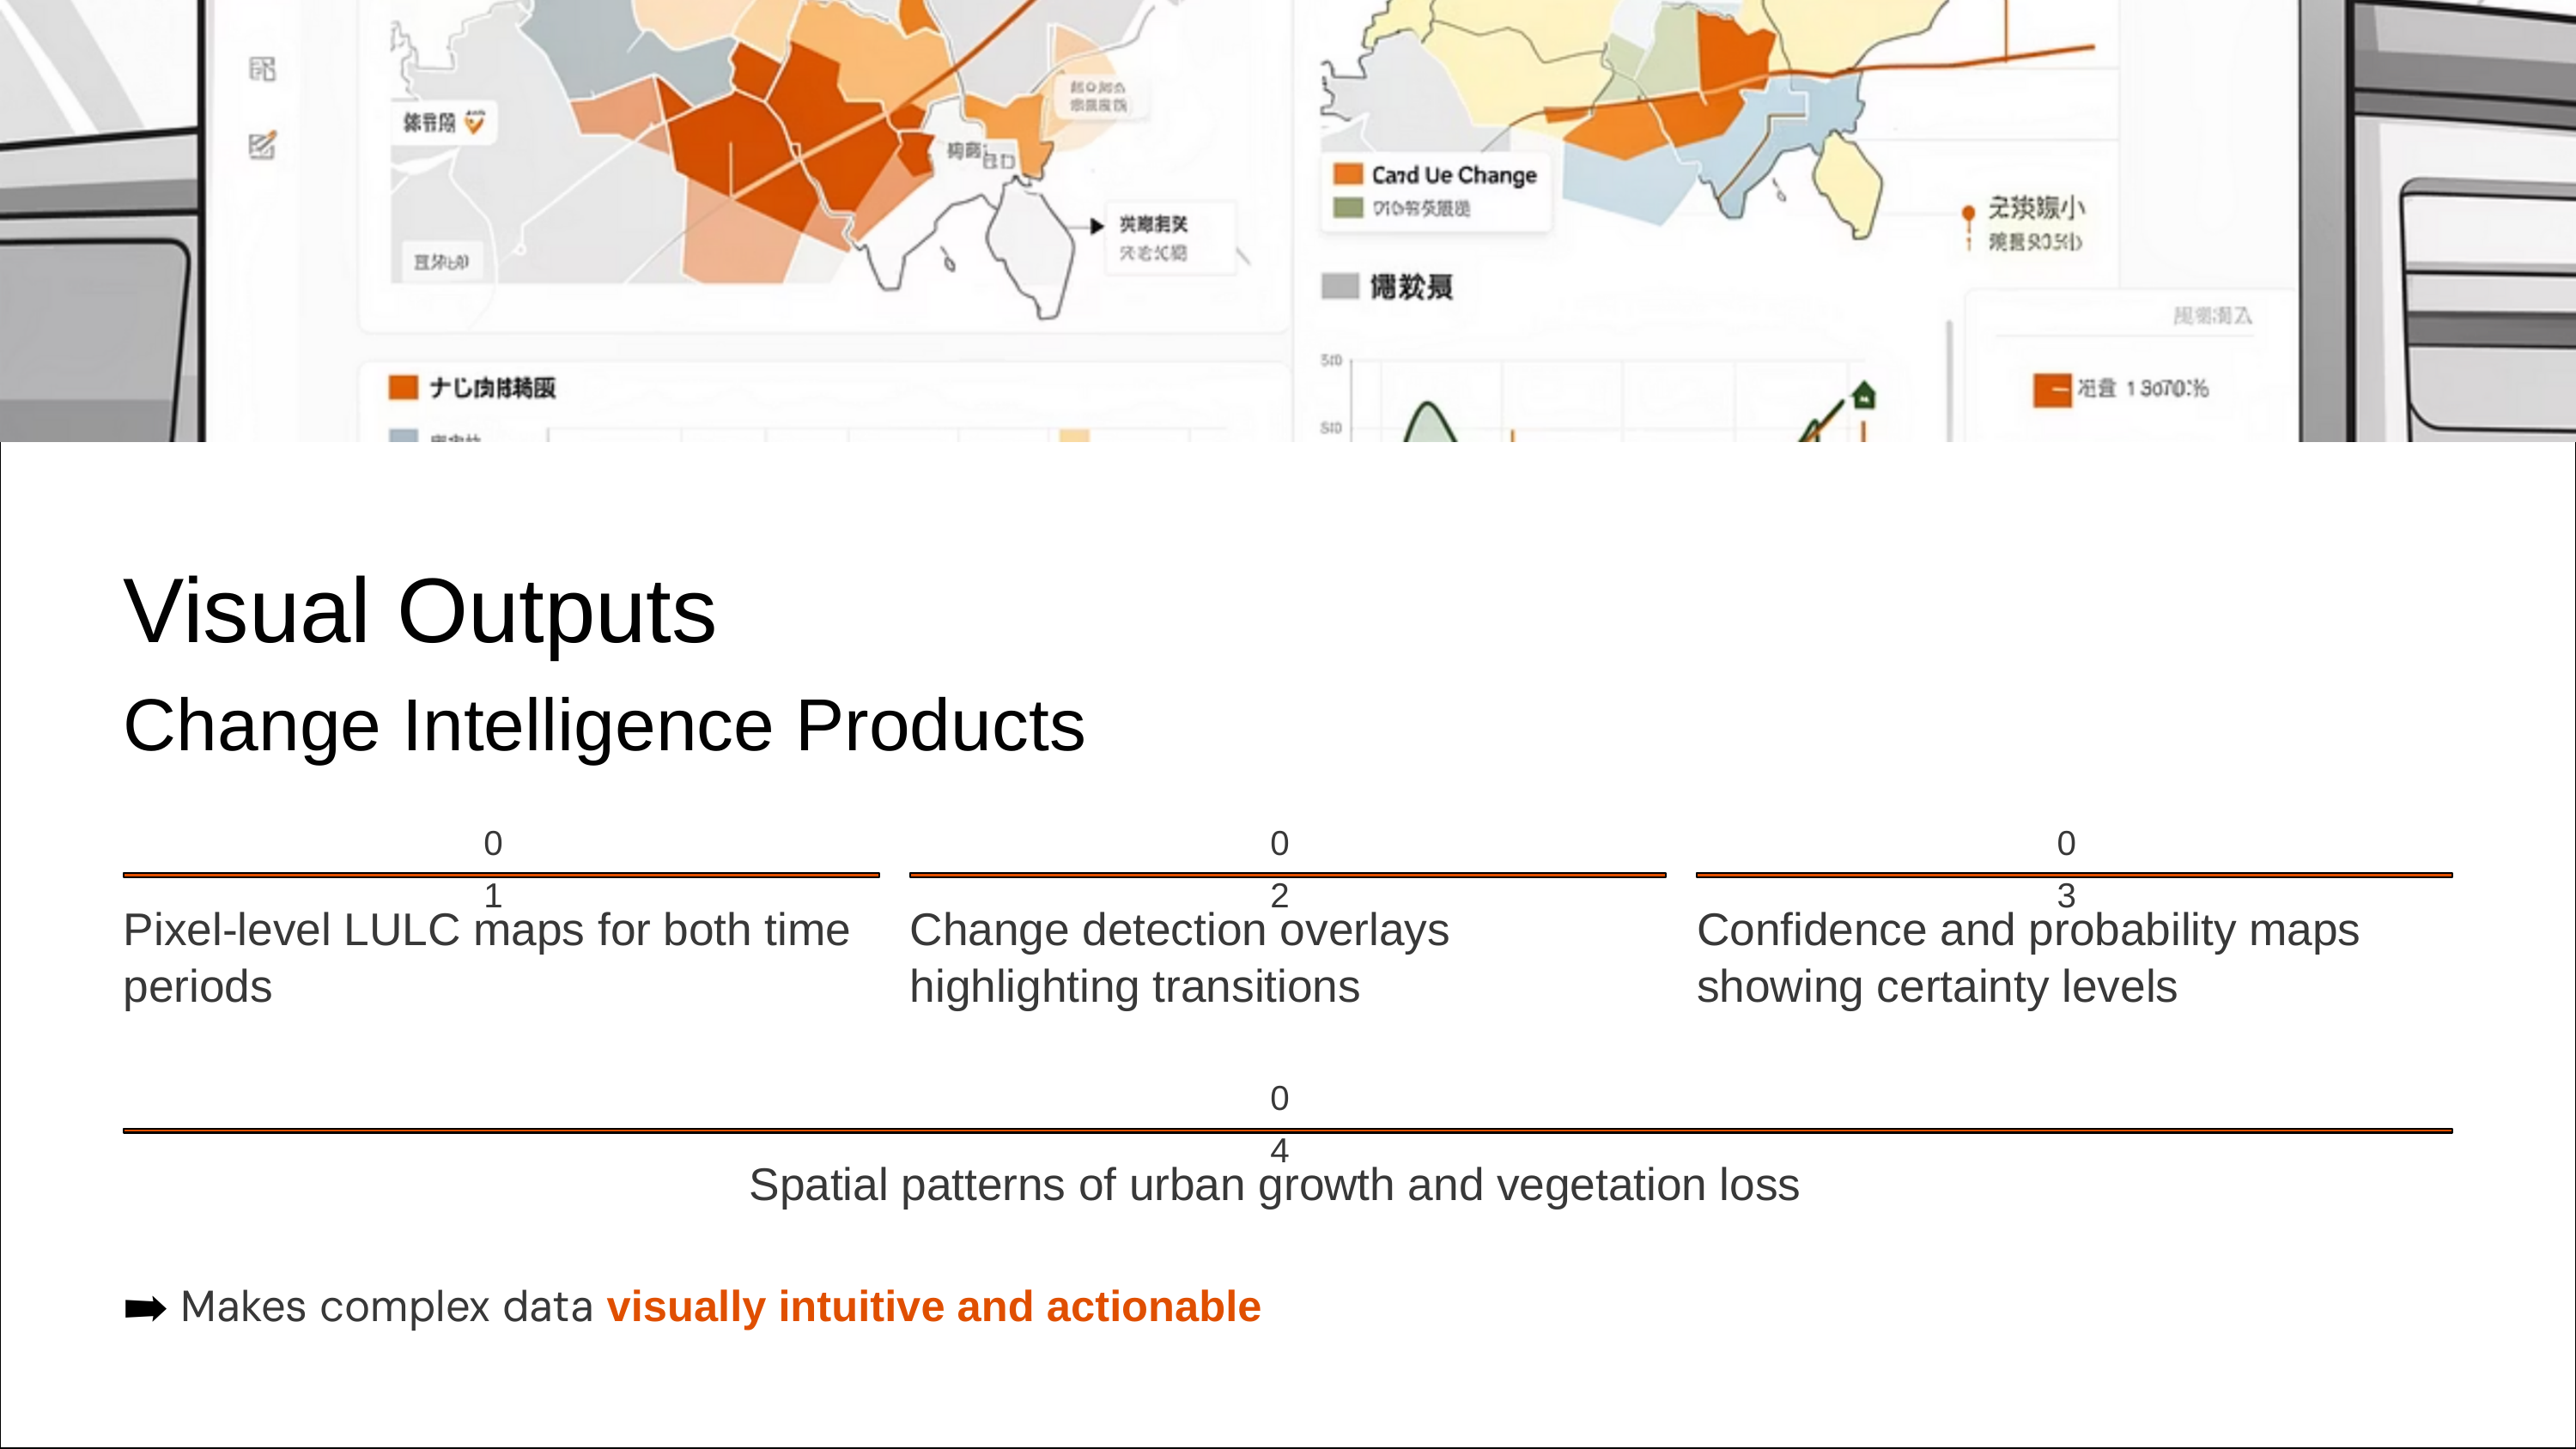

Visual Outputs
Change Intelligence Products
01
02
03

Pixel-level LULC maps for both time periods
Change detection overlays highlighting transitions
Confidence and probability maps showing certainty levels
04

Spatial patterns of urban growth and vegetation loss
➡️ Makes complex data visually intuitive and actionable